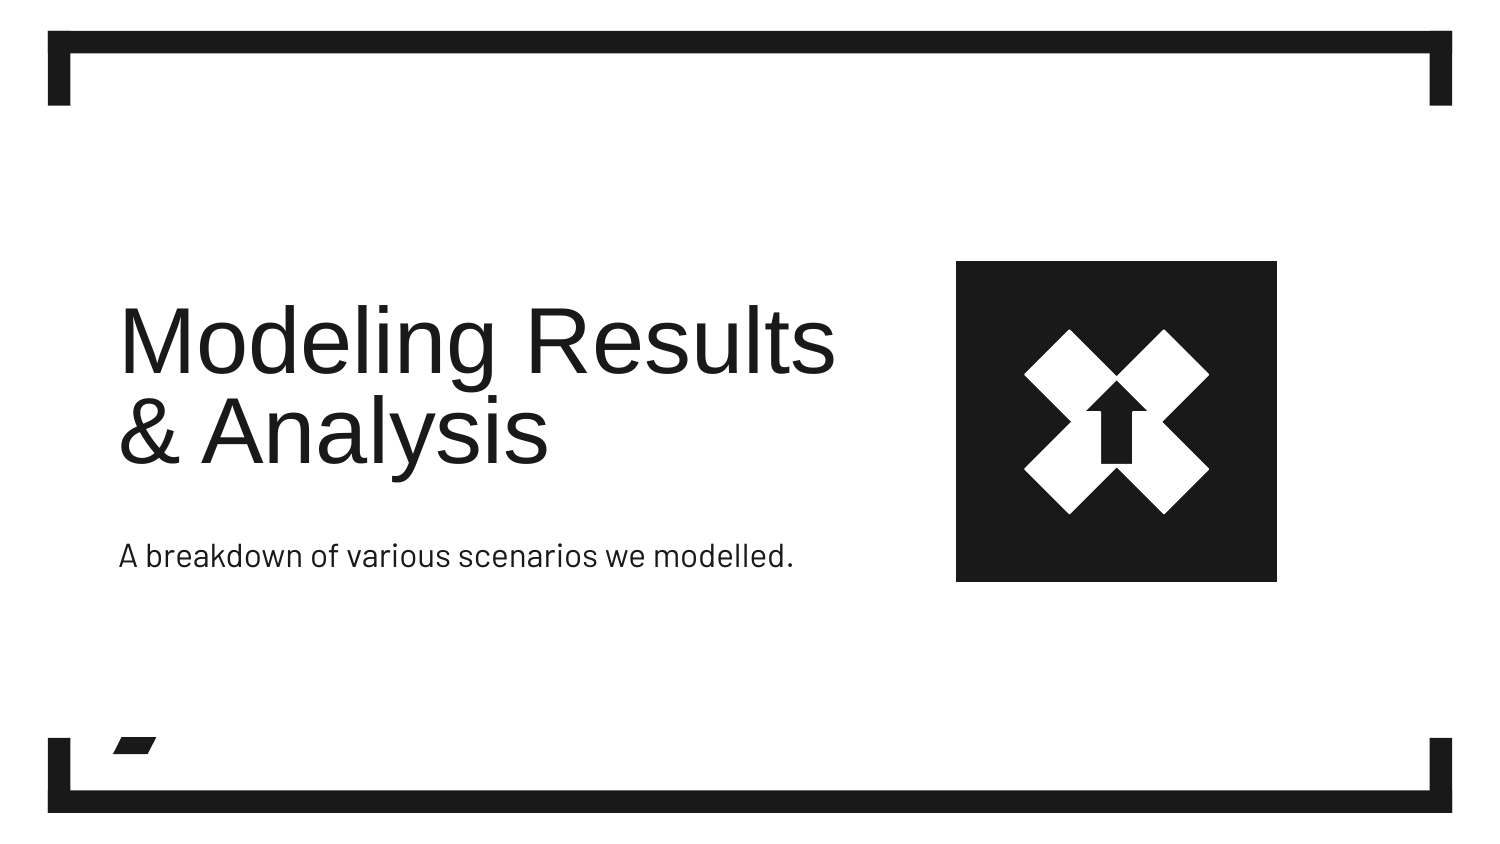

# Modeling Results & Analysis

A breakdown of various scenarios we modelled.